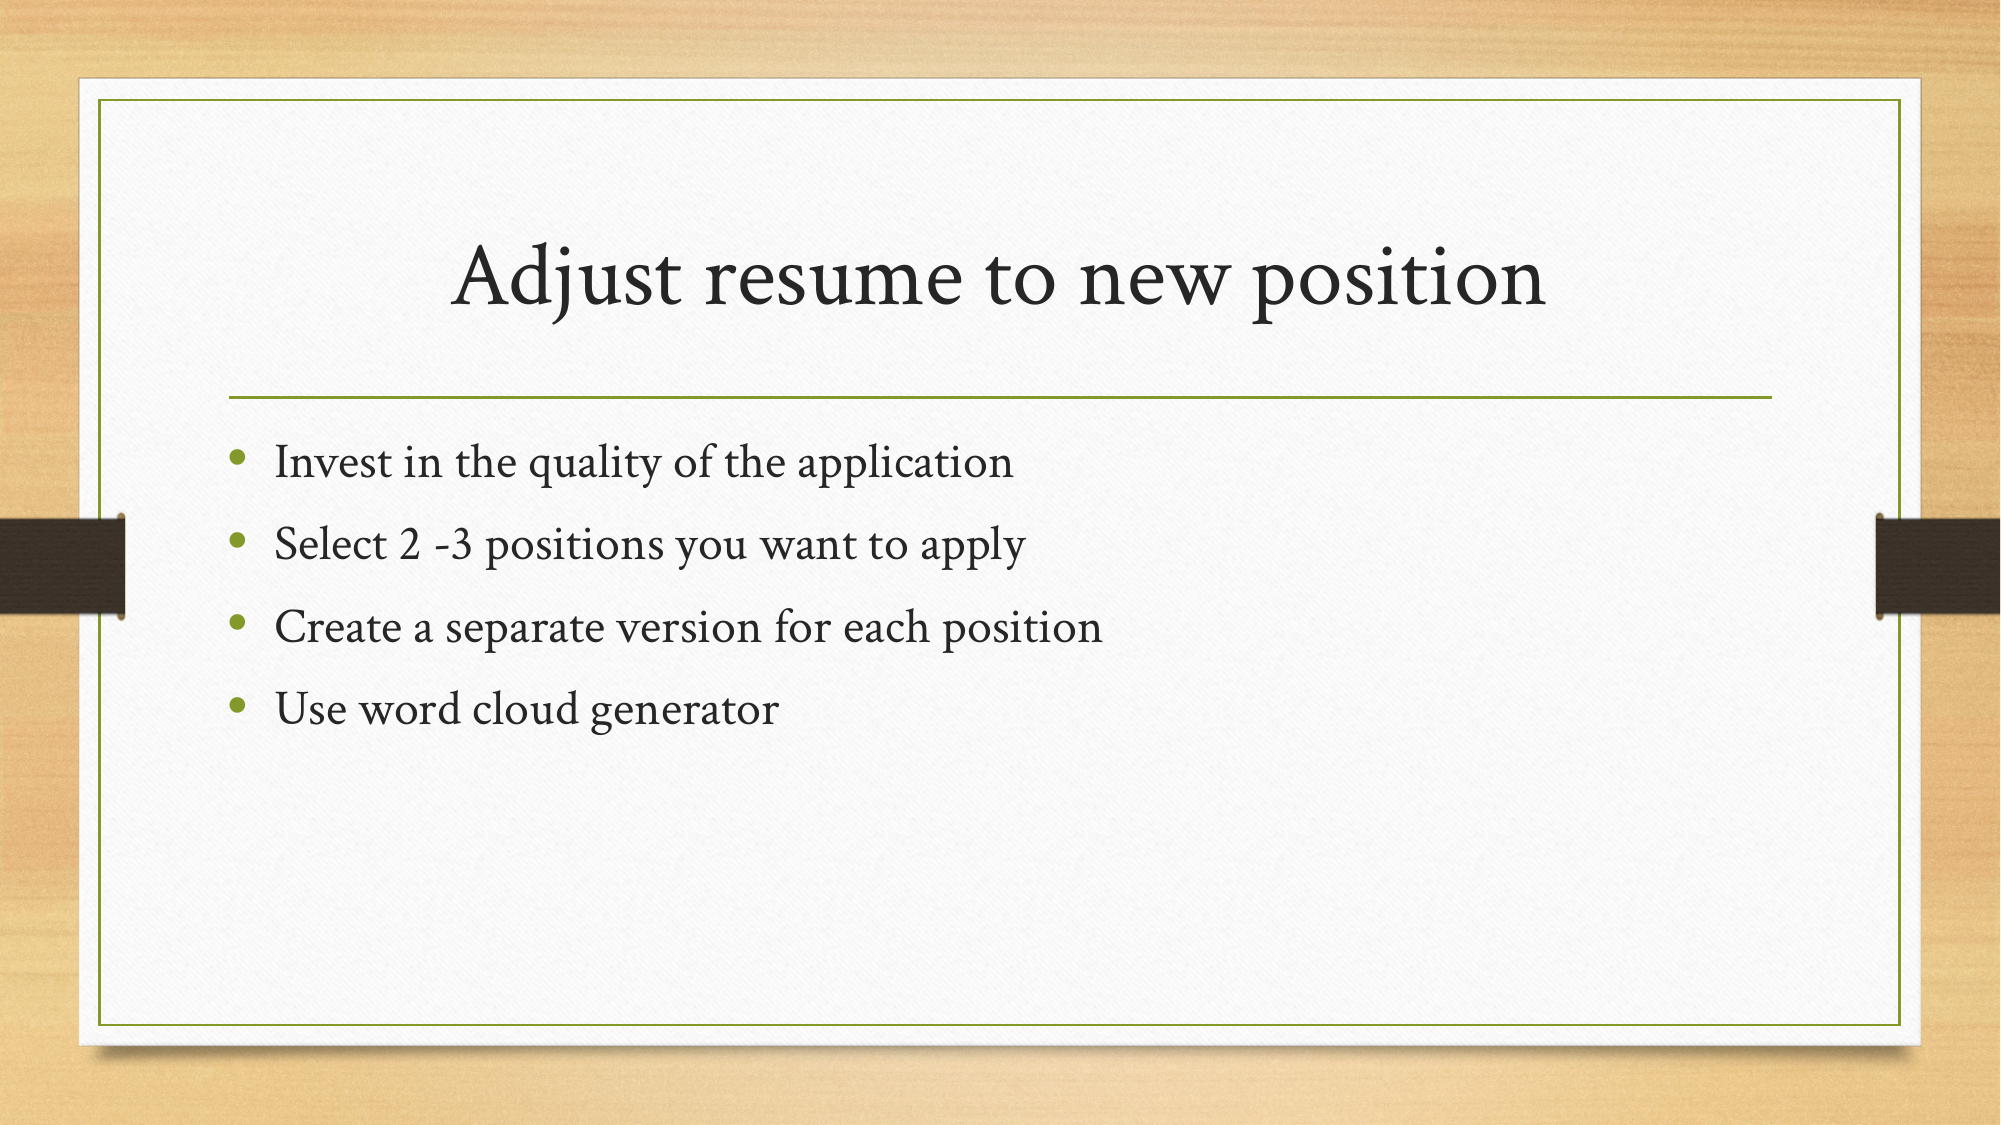

# Adjust resume to new position
Invest in the quality of the application
Select 2 -3 positions you want to apply
Create a separate version for each position
Use word cloud generator